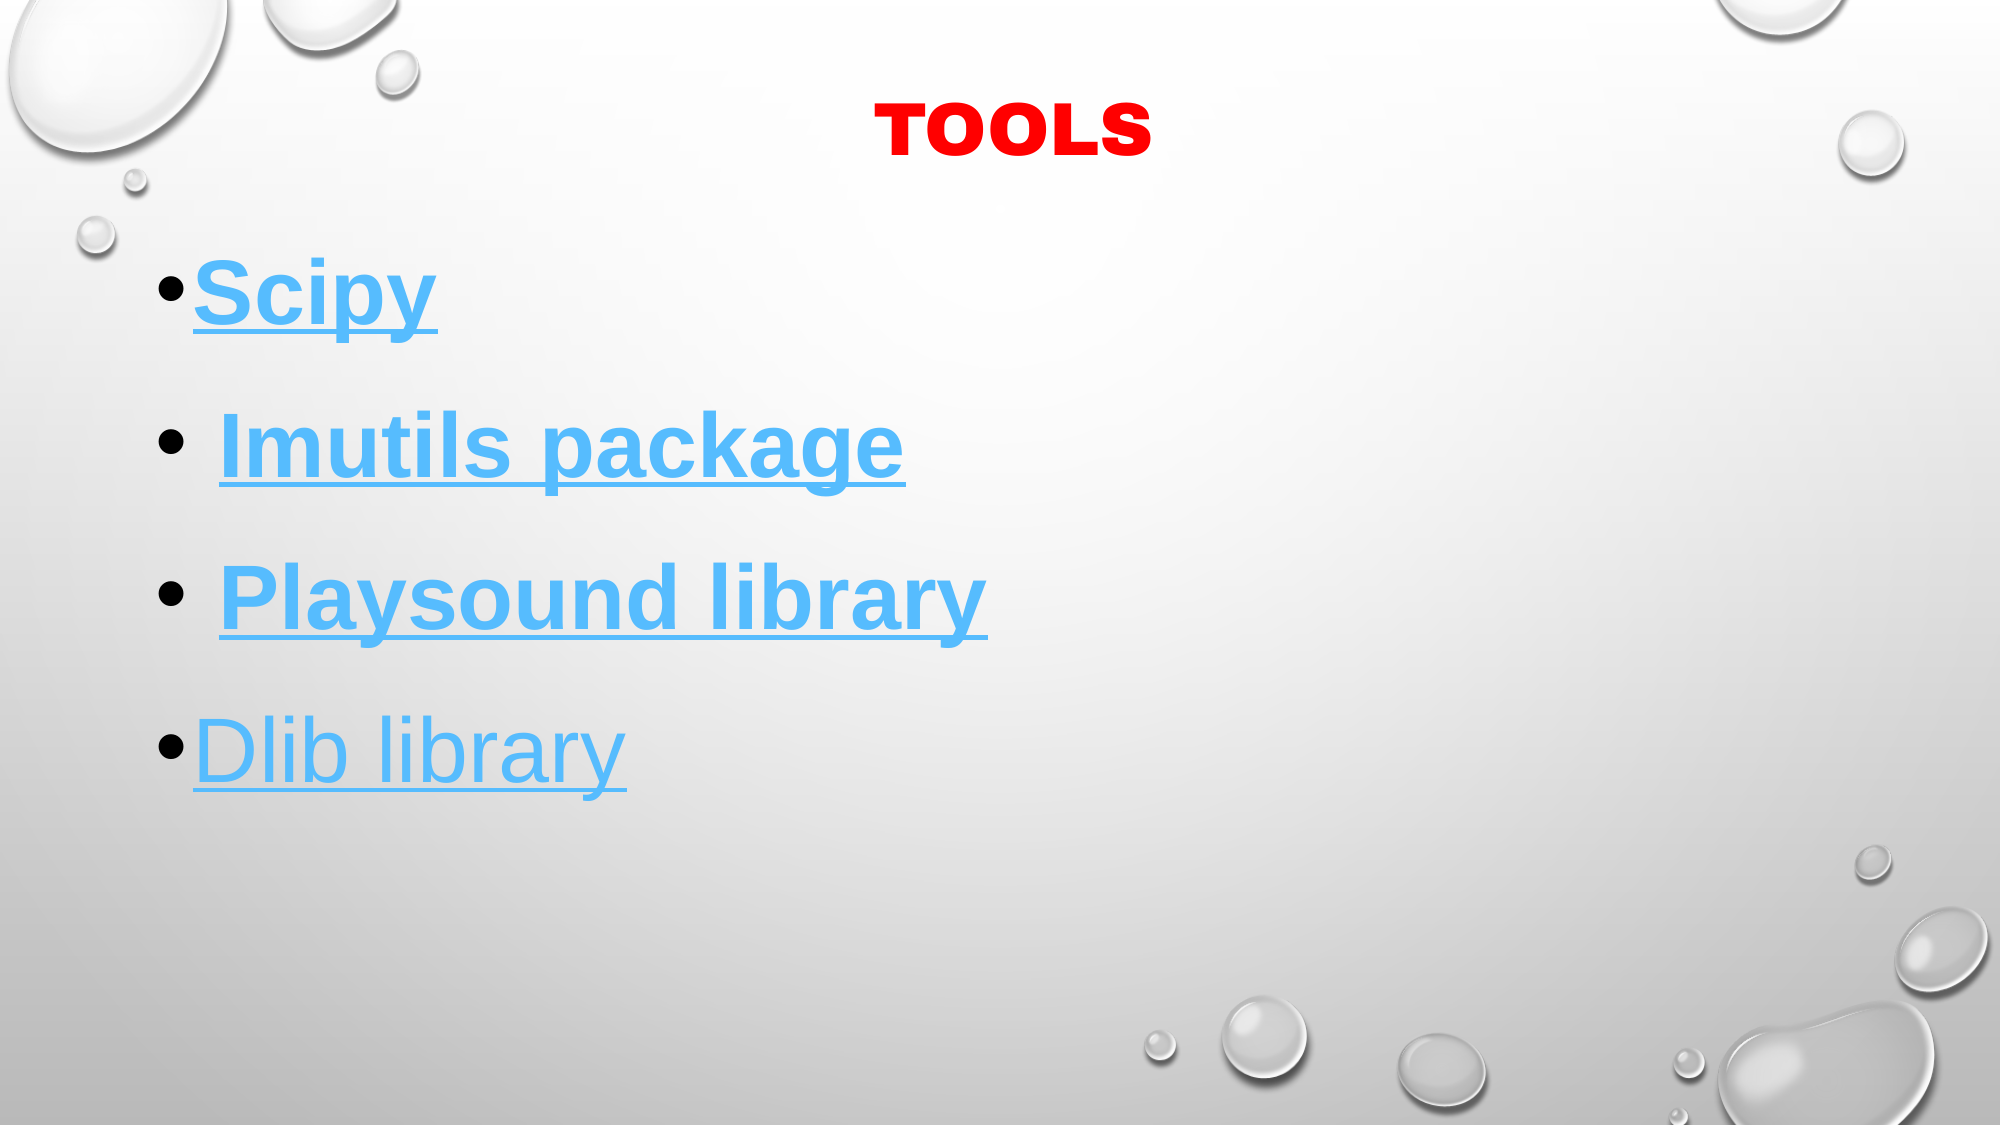

# TOOLS
Scipy
 Imutils package
 Playsound library
Dlib library